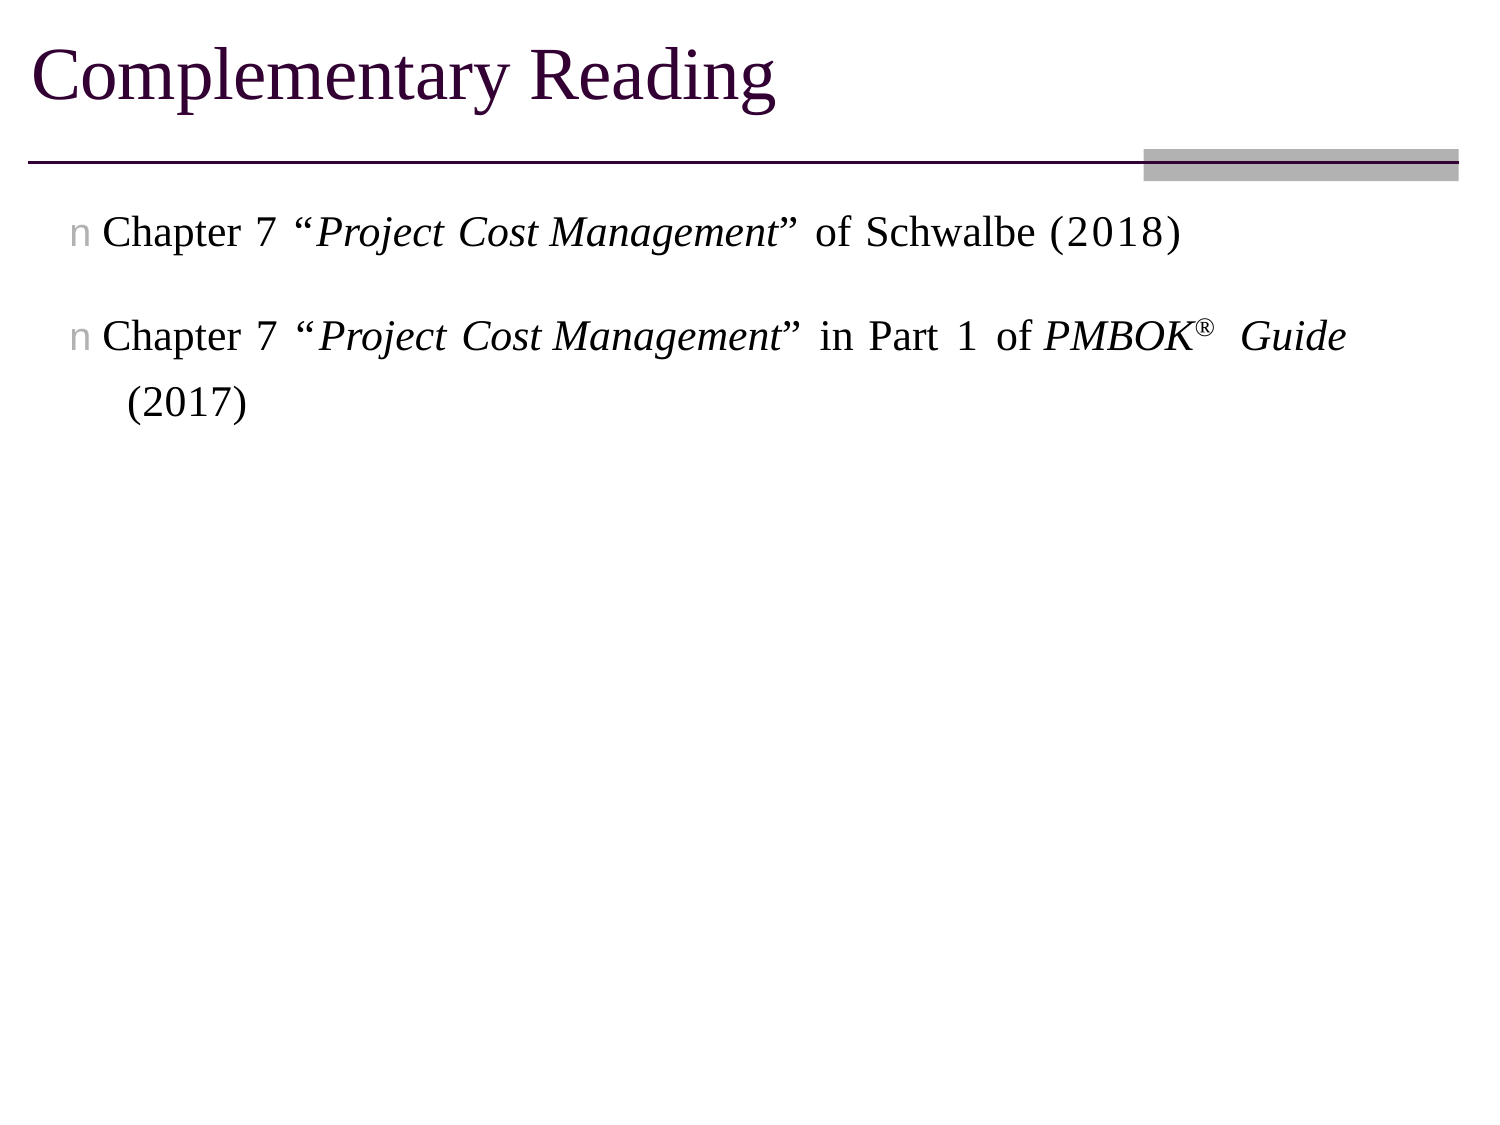

Complementary Reading

n Chapter 7 “Project Cost Management” of Schwalbe (2018)
n Chapter 7 “Project Cost Management” in Part 1 of PMBOK®  Guide              (2017)

44